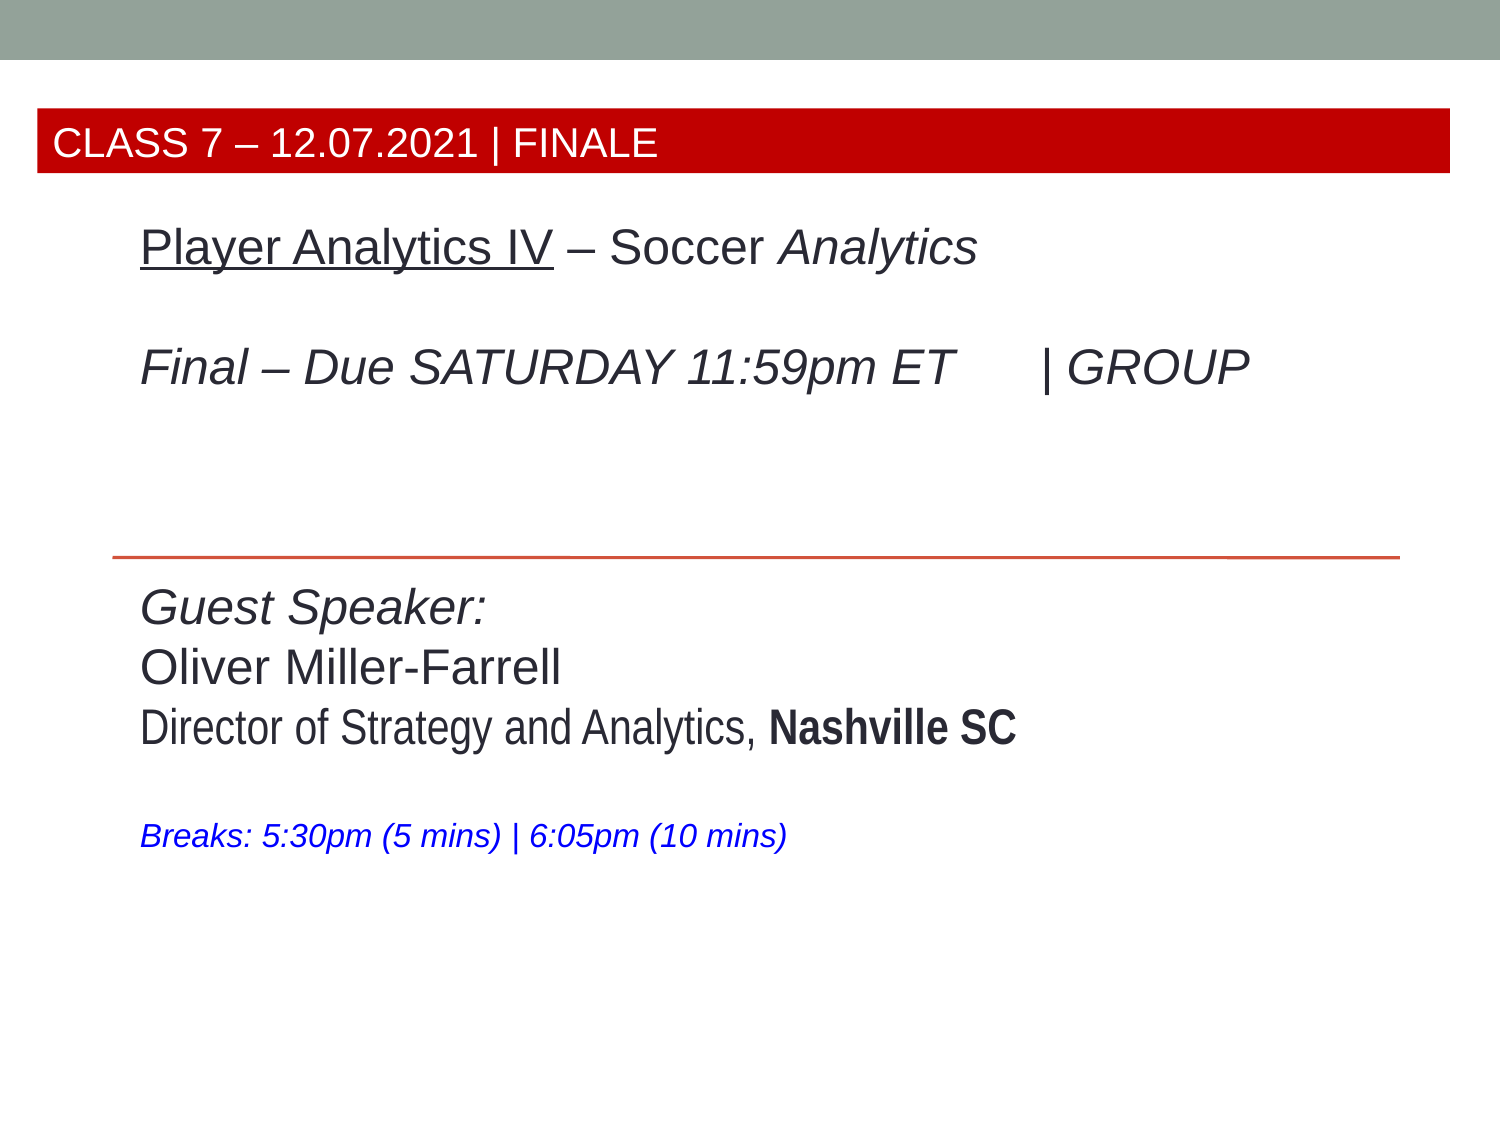

CLASS 7 – 12.07.2021 | FINALE
Player Analytics IV – Soccer Analytics

Final – Due SATURDAY 11:59pm ET	| GROUP

Guest Speaker:
Oliver Miller-Farrell
Director of Strategy and Analytics, Nashville SC

Breaks: 5:30pm (5 mins) | 6:05pm (10 mins)